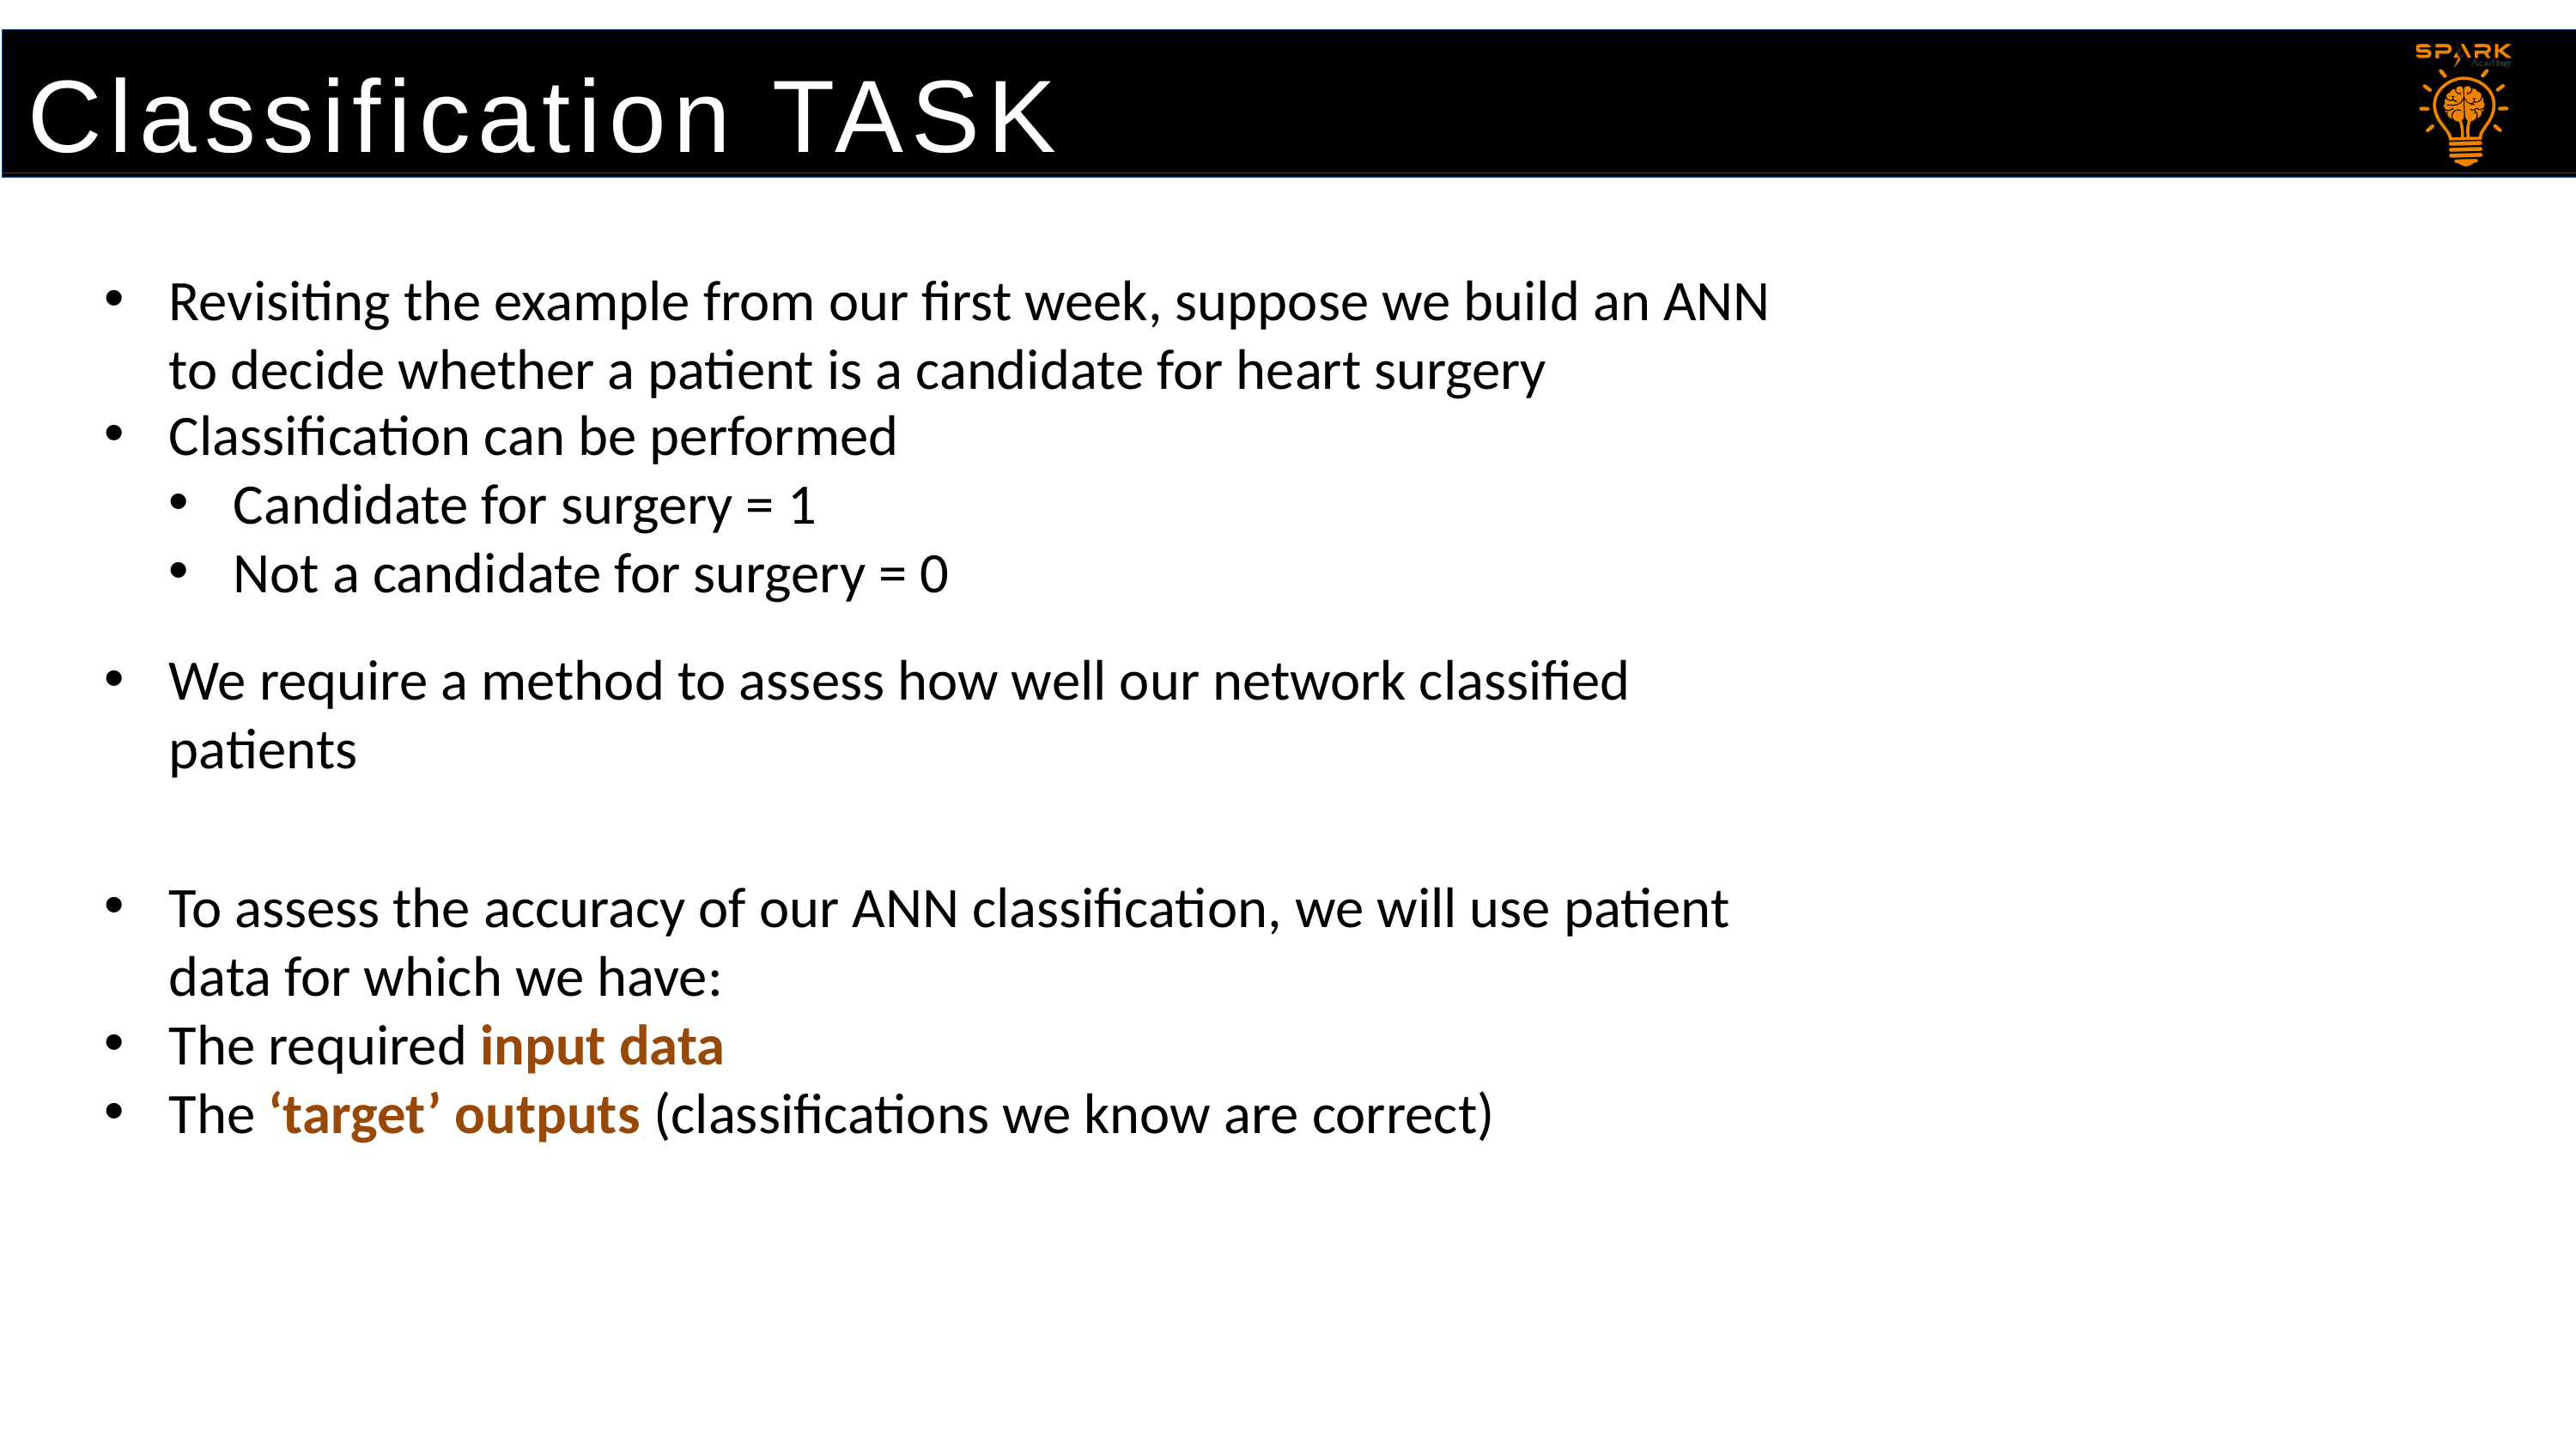

Classification TASK

Revisiting the example from our first week, suppose we build an ANN to decide whether a patient is a candidate for heart surgery
Classification can be performed
Candidate for surgery = 1
Not a candidate for surgery = 0
We require a method to assess how well our network classified patients
To assess the accuracy of our ANN classification, we will use patient data for which we have:
The required input data
The ‘target’ outputs (classifications we know are correct)